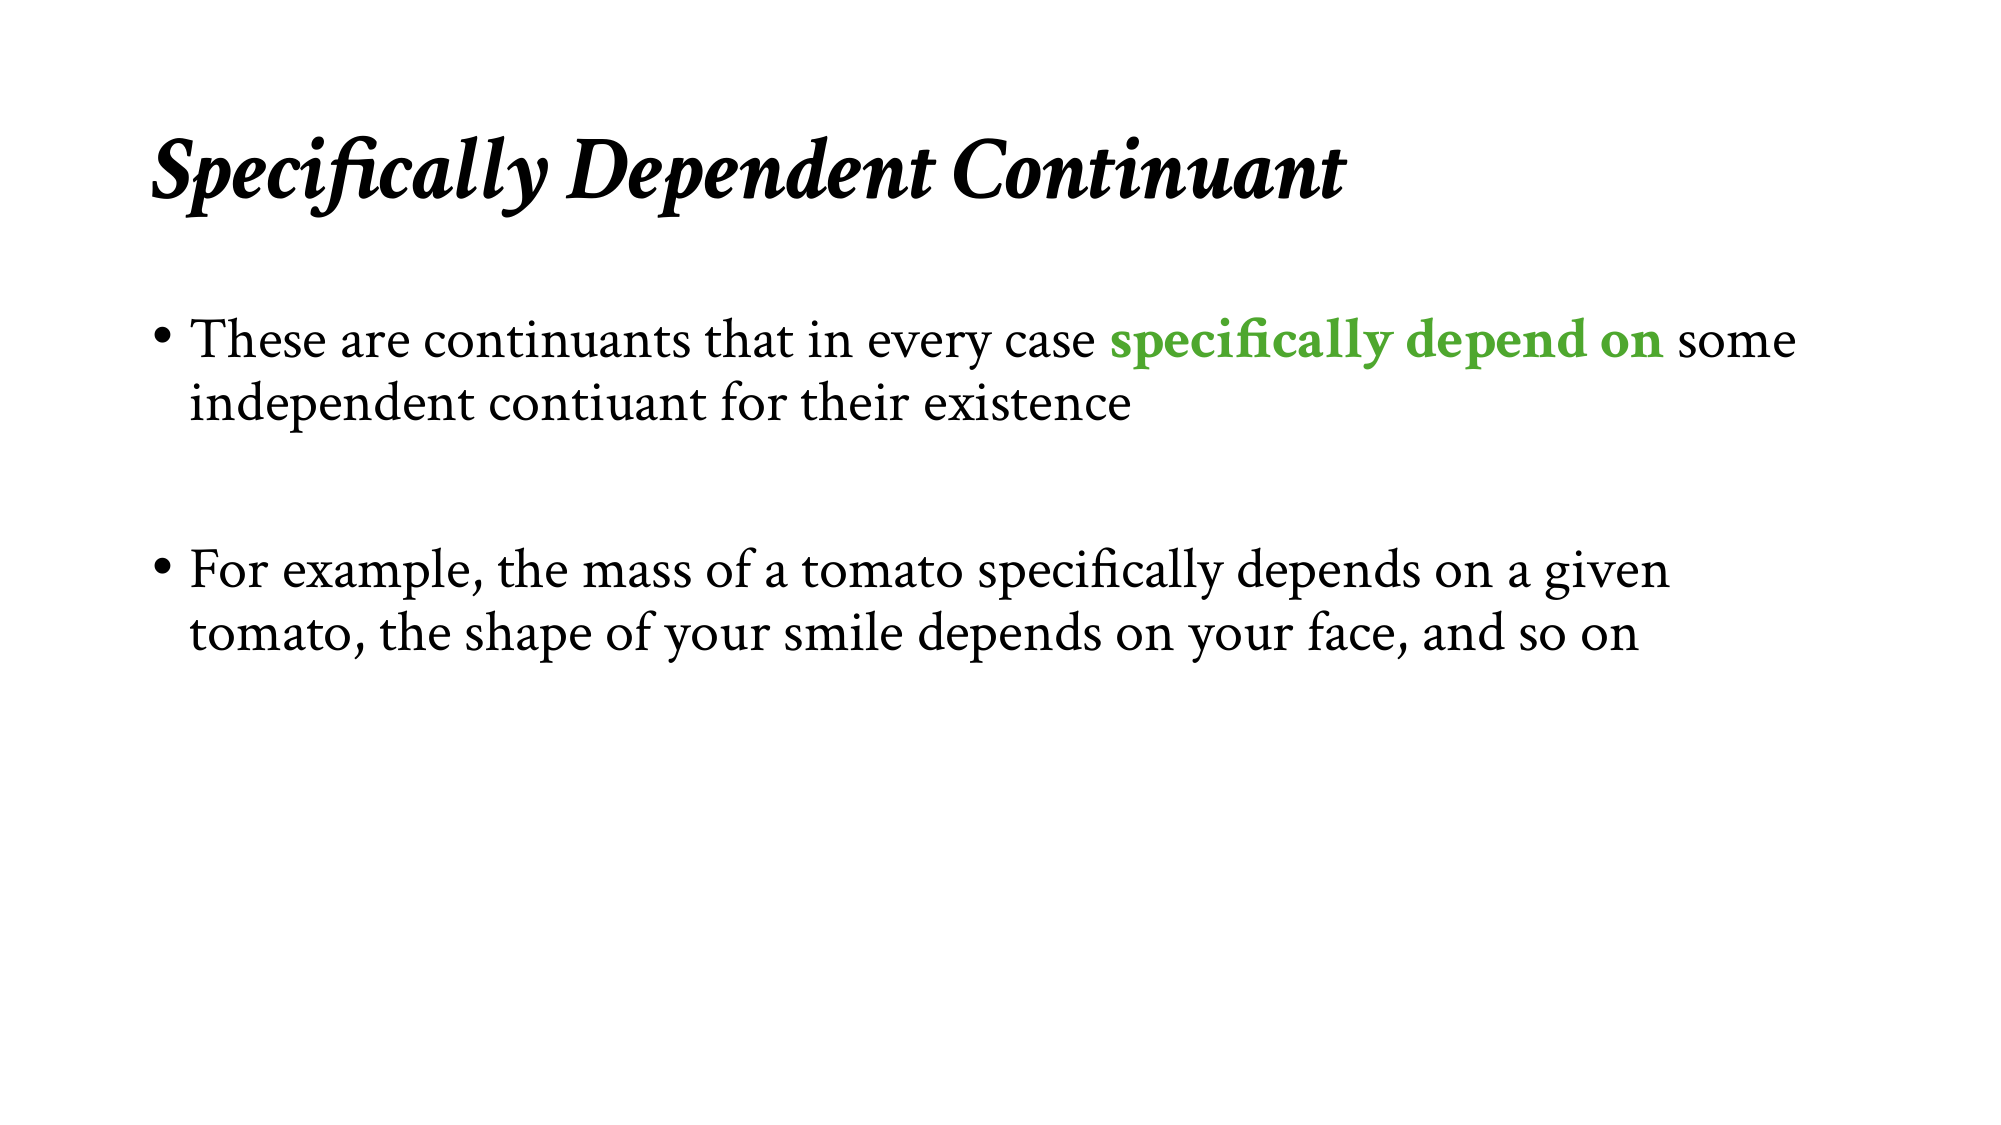

# Specifically Dependent Continuant
These are continuants that in every case specifically depend on some independent contiuant for their existence

For example, the mass of a tomato specifically depends on a given tomato, the shape of your smile depends on your face, and so on